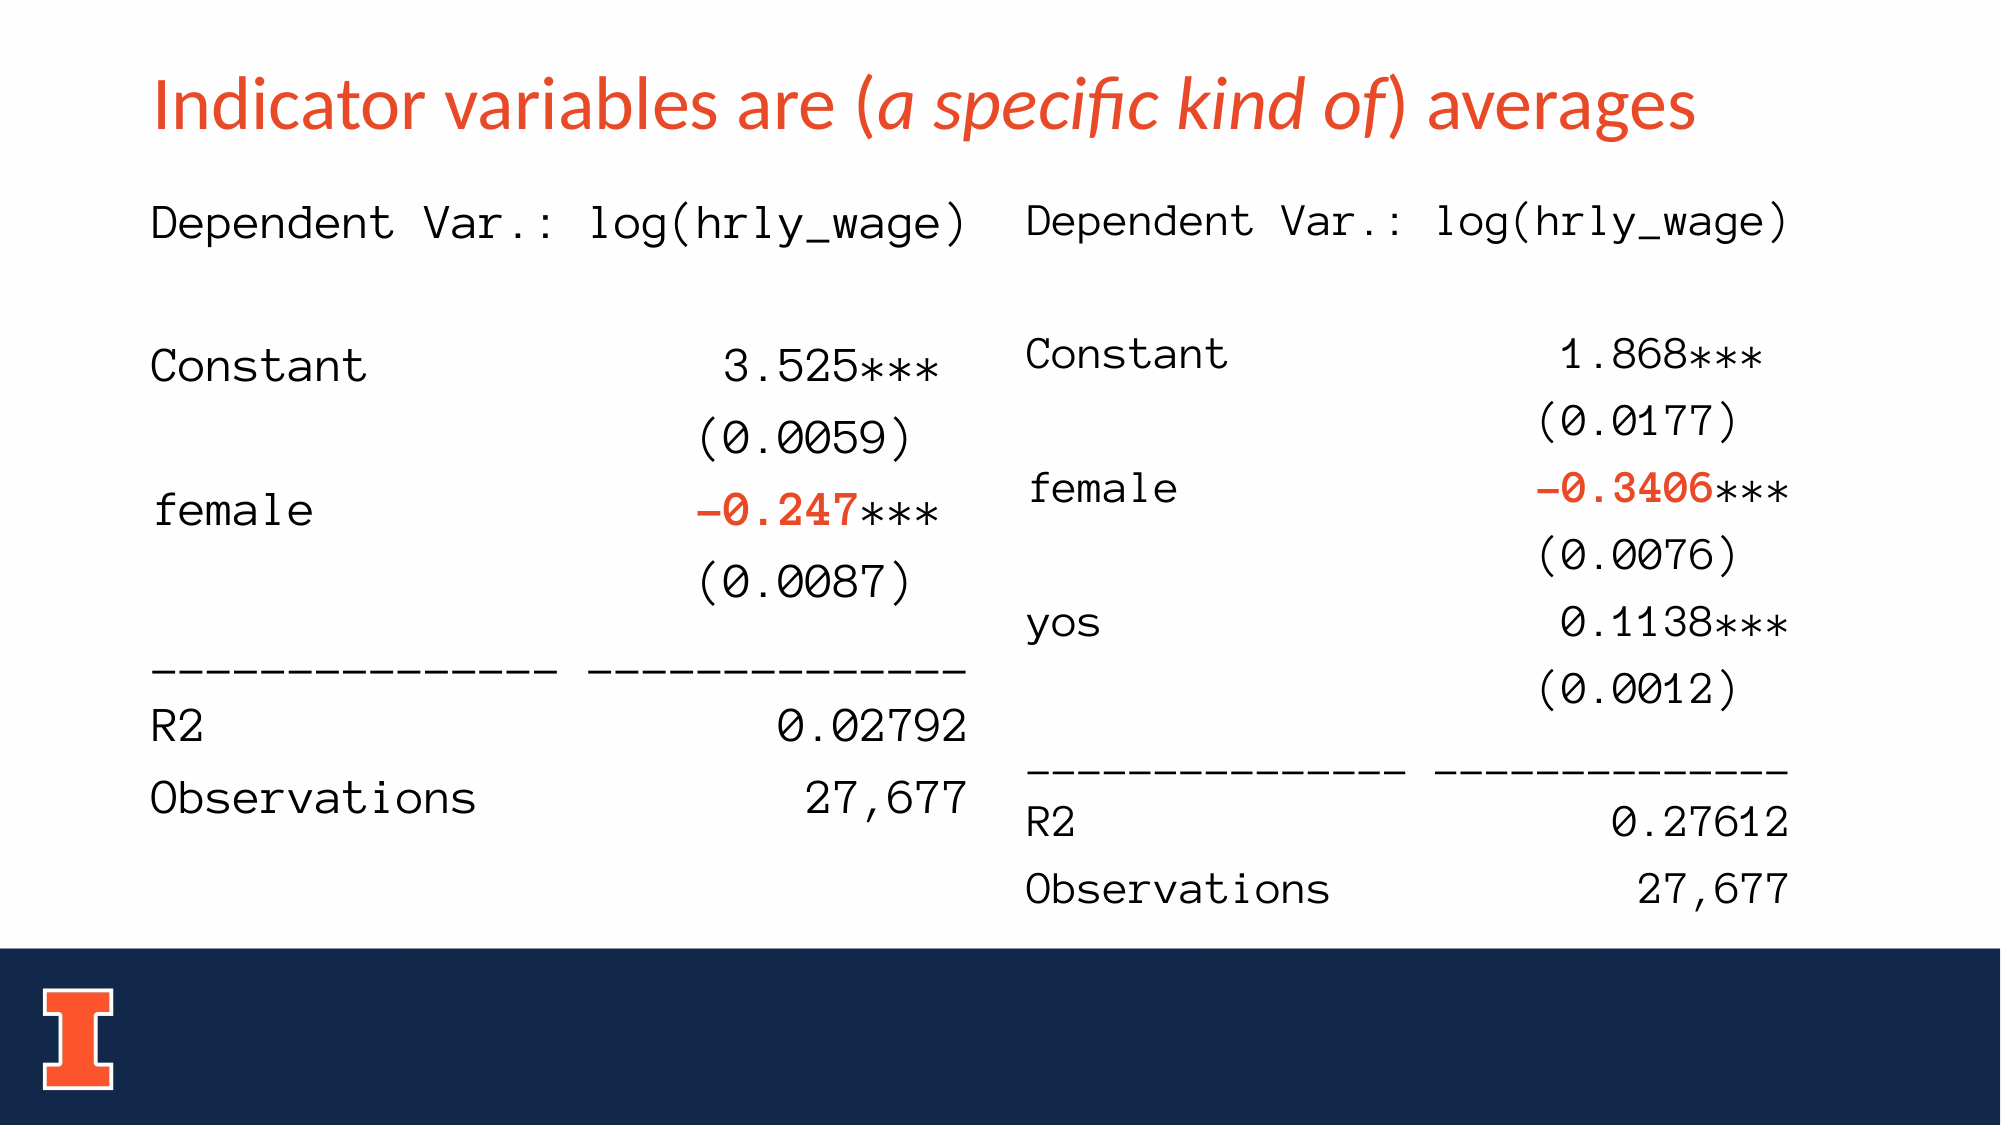

# Indicator variables are (a specific kind of) averages
Dependent Var.: log(hrly_wage)

Constant             3.525***
                    (0.0059)
female              -0.247***
                    (0.0087)
_______________ ______________
R2                     0.02792
Observations            27,677

Dependent Var.: log(hrly_wage)

Constant             1.868***
                    (0.0177)
female              -0.3406***
                    (0.0076)
yos                  0.1138***
                    (0.0012)
_______________ ______________
R2                     0.27612
Observations            27,677